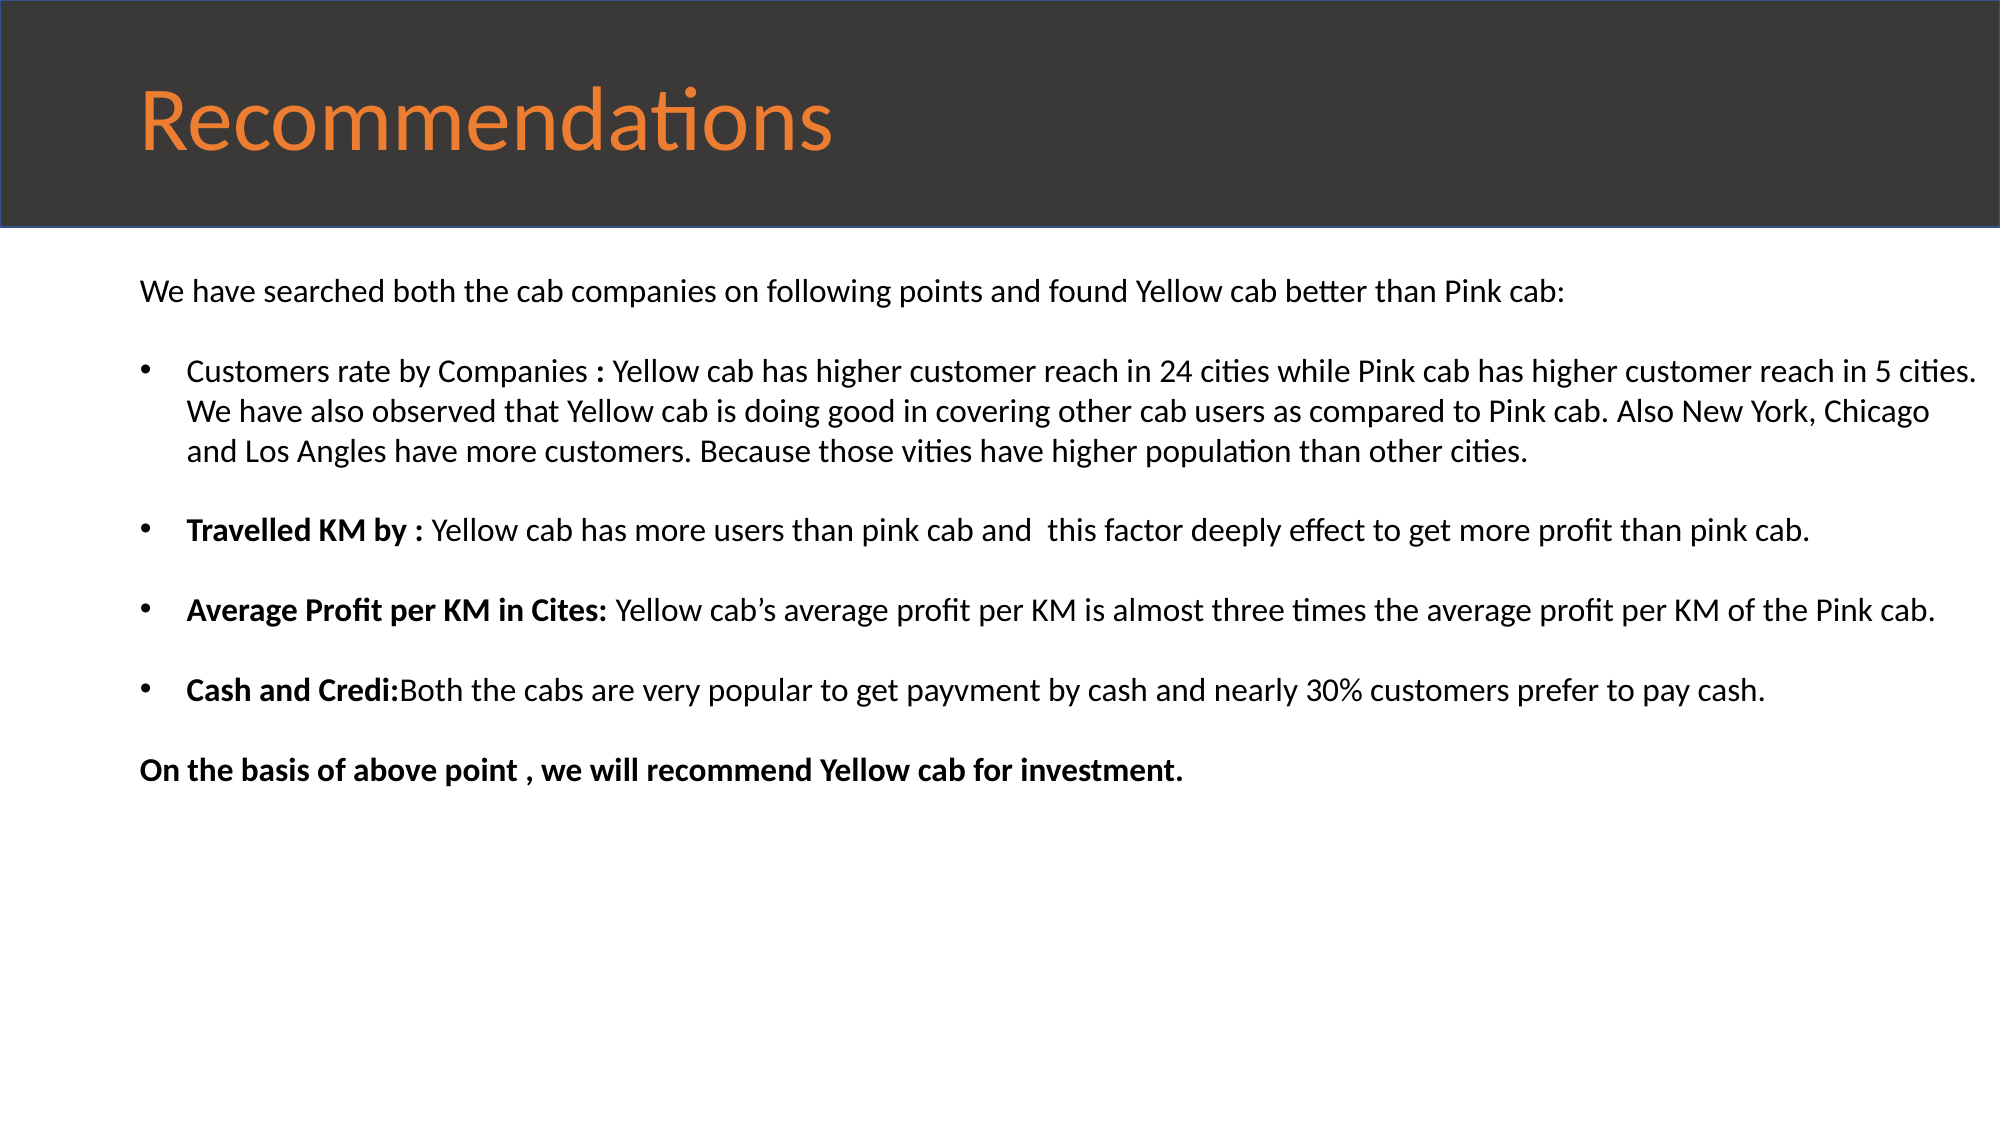

Recommendations
We have searched both the cab companies on following points and found Yellow cab better than Pink cab:

Customers rate by Companies : Yellow cab has higher customer reach in 24 cities while Pink cab has higher customer reach in 5 cities. We have also observed that Yellow cab is doing good in covering other cab users as compared to Pink cab. Also New York, Chicago and Los Angles have more customers. Because those vities have higher population than other cities.

Travelled KM by : Yellow cab has more users than pink cab and  this factor deeply effect to get more profit than pink cab.

Average Profit per KM in Cites: Yellow cab’s average profit per KM is almost three times the average profit per KM of the Pink cab.

Cash and Credi:Both the cabs are very popular to get payvment by cash and nearly 30% customers prefer to pay cash.

On the basis of above point , we will recommend Yellow cab for investment.